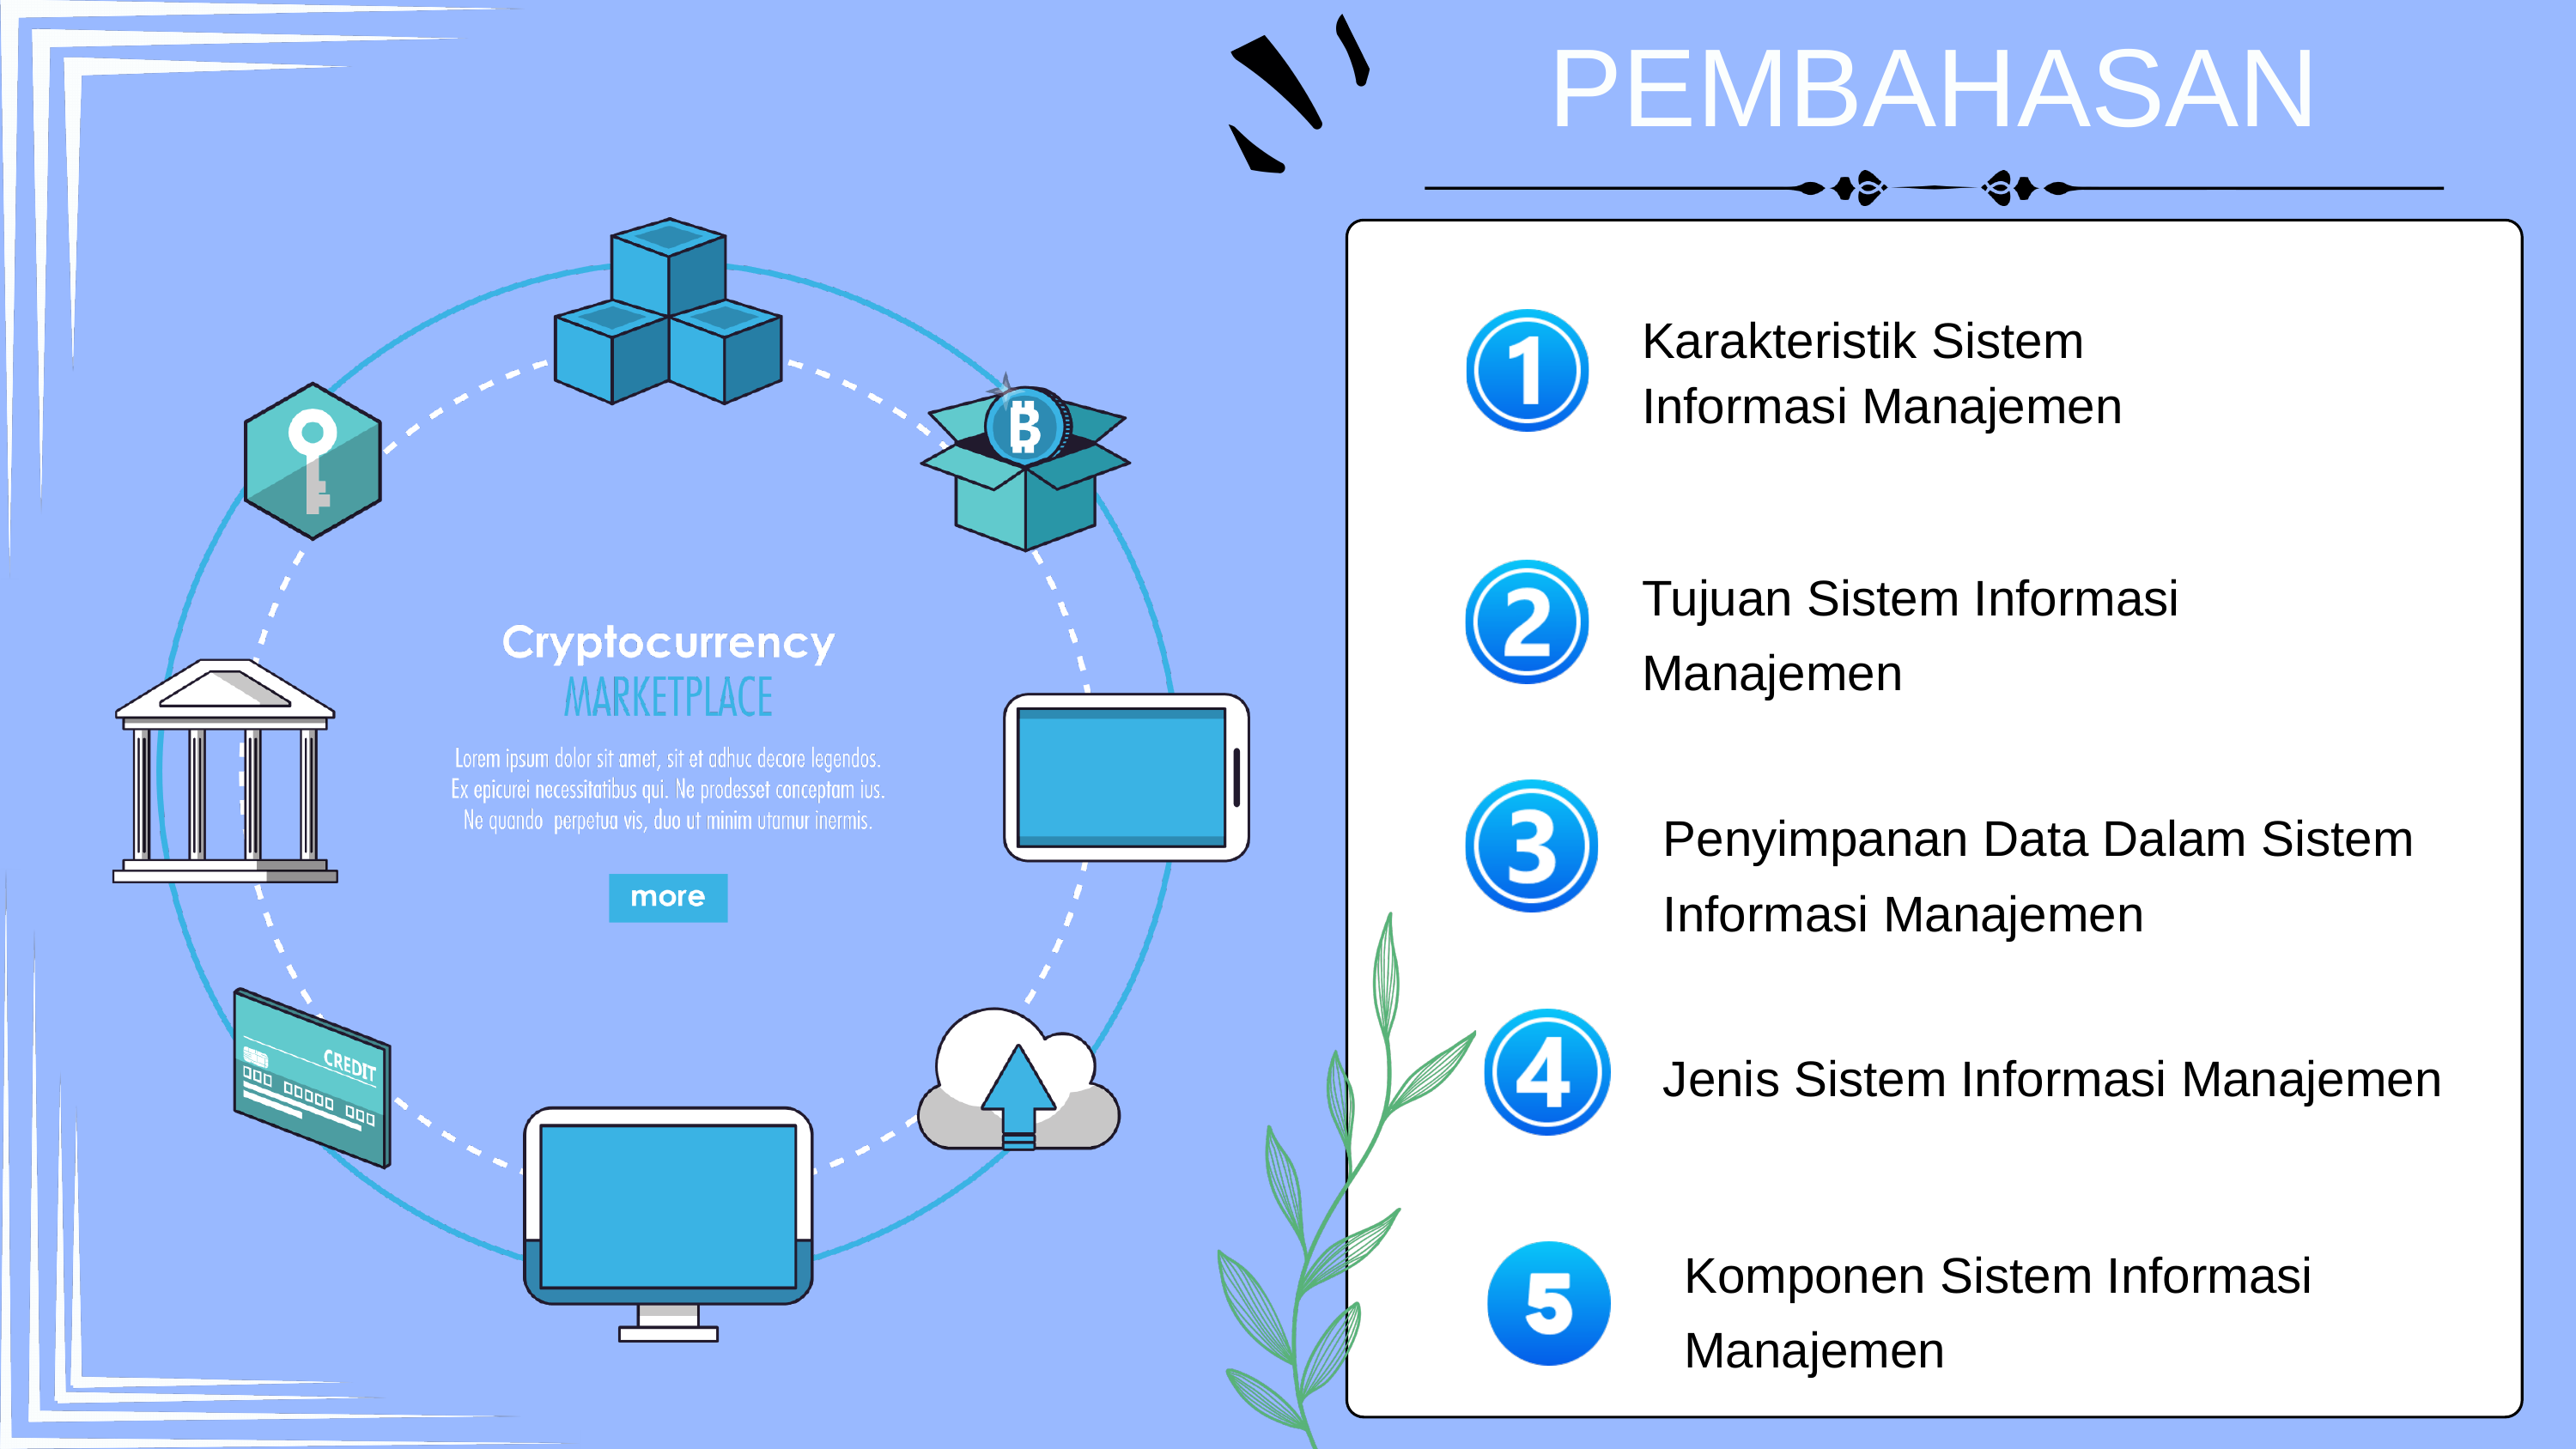

PEMBAHASAN

Karakteristik Sistem Informasi Manajemen

Tujuan Sistem Informasi Manajemen

Penyimpanan Data Dalam Sistem Informasi Manajemen

Jenis Sistem Informasi Manajemen
Komponen Sistem Informasi Manajemen